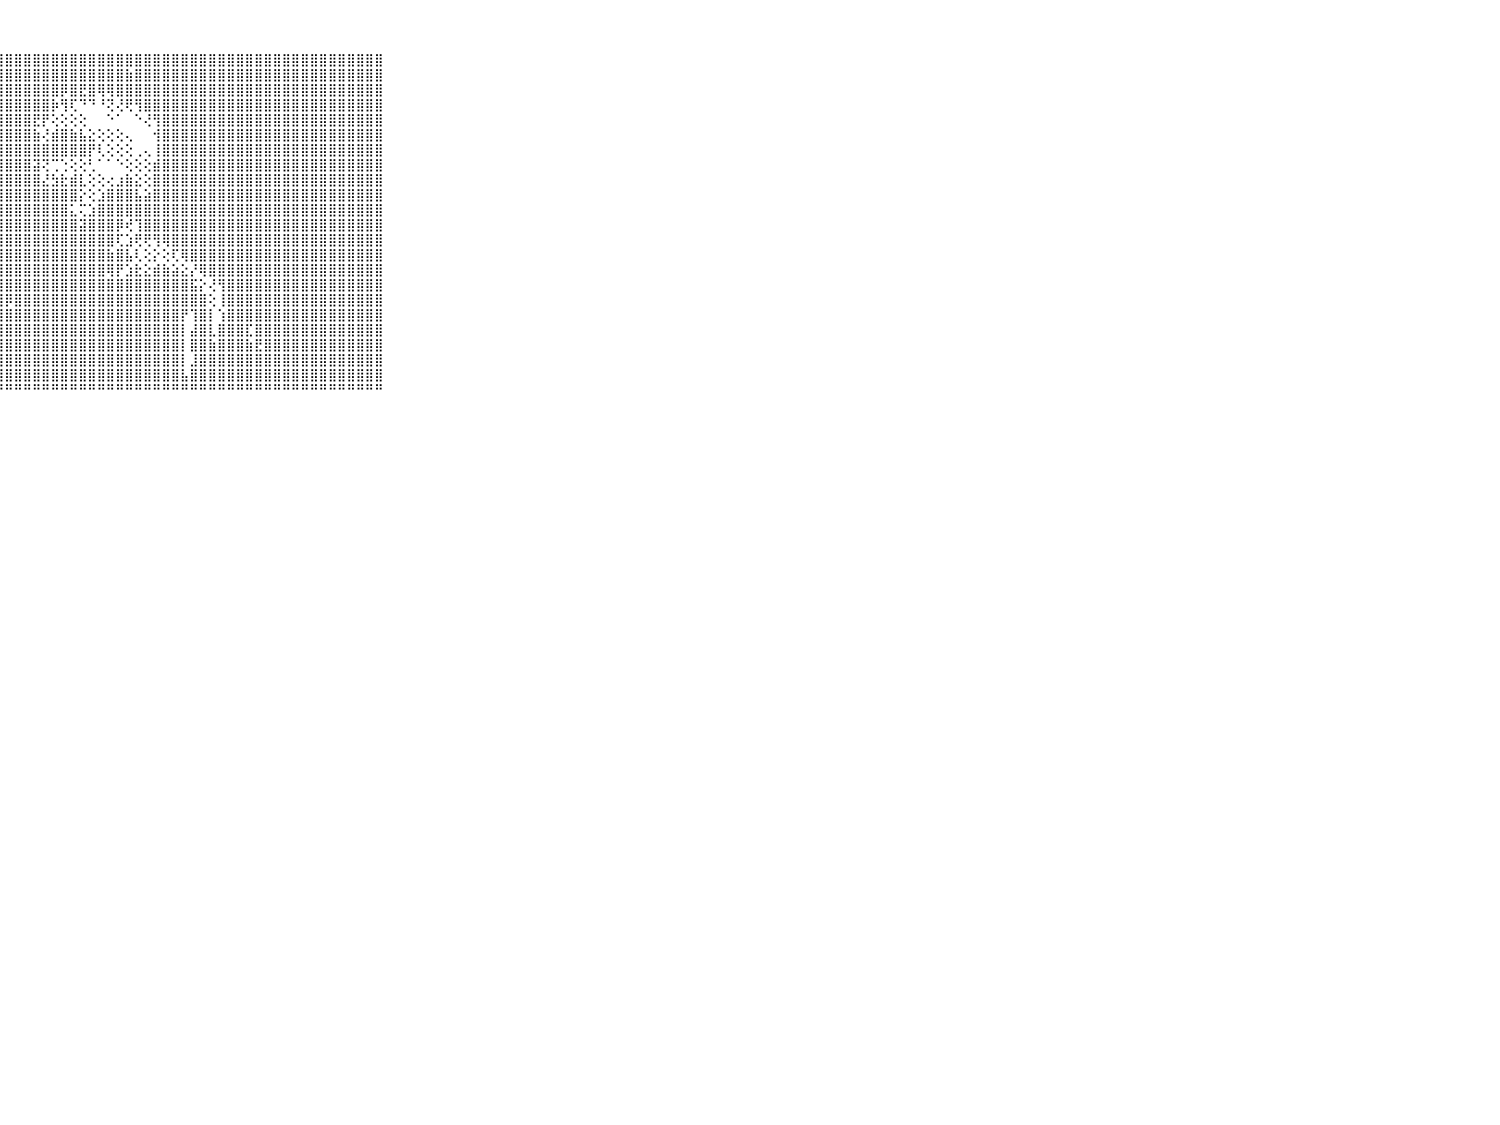

⠀⠀⠀⠀⠀⠀⠀⠀⠀⠀⠀⢕⢜⡽⡳⢽⣗⣟⣞⢻⢱⠁⢜⢕⣿⣿⣿⣿⣿⣿⣿⣿⣿⣿⣿⣿⣿⣿⣿⣿⣿⣿⣿⣿⣿⣿⣿⣿⣿⣿⣿⣿⣿⣿⣿⣿⣿⣿⣿⣿⣿⣿⣿⣿⣿⣿⣿⣿⣿⠀⠀⠀⠀⠀⠀⠀⠀⠀⠀⠀⠀
⠀⠀⠀⠀⠀⠀⠀⠀⠀⠀⠀⢕⢕⢸⡧⢿⢎⢕⡗⣞⠁⢕⢕⢸⣿⣿⣿⣿⣿⣿⣿⣿⣿⣿⣿⣿⣿⣿⣿⣿⣿⣷⣿⣿⣿⣿⣿⣿⣿⣿⣿⣿⣿⣿⣿⣿⣿⣿⣿⣿⣿⣿⣿⣿⣿⣿⣿⣿⣿⠀⠀⠀⠀⠀⠀⠀⠀⠀⠀⠀⠀
⠀⠀⠀⠀⠀⠀⠀⠀⠀⠀⠀⢕⢱⡎⣽⣺⣣⢕⢯⢗⢔⠕⢕⢱⣿⣿⣿⣿⣿⣿⣿⣿⣿⣿⡿⣿⣟⣿⢿⢿⣿⣿⣿⣿⣿⣿⣿⣿⣿⣿⣿⣿⣿⣿⣿⣿⣿⣿⣿⣿⣿⣿⣿⣿⣿⣿⣿⣿⣿⠀⠀⠀⠀⠀⠀⠀⠀⠀⠀⠀⠀
⠀⠀⠀⠀⠀⠀⠀⠀⠀⠀⠀⢕⢱⣜⢗⣏⢳⣕⣕⢷⢕⢀⢕⢕⣿⣿⣿⣿⣿⣿⣿⣿⣿⡷⢻⢏⠙⠙⠘⢝⢜⢟⢻⣿⣿⣿⣿⣿⣿⣿⣿⣿⣿⣿⣿⣿⣿⣿⣿⣿⣿⣿⣿⣿⣿⣿⣿⣿⣿⠀⠀⠀⠀⠀⠀⠀⠀⠀⠀⠀⠀
⠀⠀⠀⠀⠀⠀⠀⠀⠀⠀⠀⢕⣿⣟⣵⣜⡽⣷⣟⡝⢀⠕⡕⢕⣿⣿⣿⣿⣿⣿⣿⣟⡟⢕⢕⢕⢕⠀⠀⠑⠁⠀⠑⢜⢻⣿⣿⣿⣿⣿⣿⣿⣿⣿⣿⣿⣿⣿⣿⣿⣿⣿⣿⣿⣿⣿⣿⣿⣿⠀⠀⠀⠀⠀⠀⠀⠀⠀⠀⠀⠀
⠀⠀⠀⠀⠀⠀⠀⠀⠀⠀⠀⢕⢜⣽⡝⣮⣗⢕⣿⣿⠕⢀⢕⢕⣿⣿⣿⣿⣿⣿⣿⣷⢜⣾⣿⣷⣧⣕⢕⢕⢕⢄⠀⠀⢺⣿⣿⣿⣿⣿⣿⣿⣿⣿⣿⣿⣿⣿⣿⣿⣿⣿⣿⣿⣿⣿⣿⣿⣿⠀⠀⠀⠀⠀⠀⠀⠀⠀⠀⠀⠀
⠀⠀⠀⠀⠀⠀⠀⠀⠀⠀⠀⢕⡕⣿⣳⢱⢞⡽⢻⣟⡄⠕⢕⢜⣿⣿⣿⣿⣿⣿⣿⣿⣿⣿⣿⣿⣿⡟⢇⢕⢕⢕⢀⢄⢸⣿⣿⣿⣿⣿⣿⣿⣿⣿⣿⣿⣿⣿⣿⣿⣿⣿⣿⣿⣿⣿⣿⣿⣿⠀⠀⠀⠀⠀⠀⠀⠀⠀⠀⠀⠀
⠀⠀⠀⠀⠀⠀⠀⠀⠀⠀⠀⢜⢗⢸⢣⢿⢿⣿⣞⣿⢕⢄⢕⢕⣿⣿⣿⣿⣿⣿⣿⣽⢝⢉⢑⢕⢕⢃⠁⠁⠑⢕⢕⢕⣾⣿⣿⣿⣿⣿⣿⣿⣿⣿⣿⣿⣿⣿⣿⣿⣿⣿⣿⣿⣿⣿⣿⣿⣿⠀⠀⠀⠀⠀⠀⠀⠀⠀⠀⠀⠀
⠀⠀⠀⠀⠀⠀⠀⠀⠀⠀⠀⢕⣷⢕⢗⣜⡟⢿⣟⡝⢅⠕⢕⢜⣿⣿⣿⣿⣿⣿⣿⣿⣜⣳⣗⣾⣇⢕⢕⢔⣰⣷⣕⢕⣿⣿⣿⣿⣿⣿⣿⣿⣿⣿⣿⣿⣿⣿⣿⣿⣿⣿⣿⣿⣿⣿⣿⣿⣿⠀⠀⠀⠀⠀⠀⠀⠀⠀⠀⠀⠀
⠀⠀⠀⠀⠀⠀⠀⠀⠀⠀⠀⣸⢟⢕⢕⢣⡼⡜⡿⣿⠕⢄⢕⢕⣻⣿⣿⣿⣿⣿⣿⣿⣿⣿⣿⣿⡕⢕⣱⣿⣿⣿⣧⣵⣿⣿⣿⣿⣿⣿⣿⣿⣿⣿⣿⣿⣿⣿⣿⣿⣿⣿⣿⣿⣿⣿⣿⣿⣿⠀⠀⠀⠀⠀⠀⠀⠀⠀⠀⠀⠀
⠀⠀⠀⠀⠀⠀⠀⠀⠀⠀⠀⢿⢕⢕⢜⣽⣿⣳⡏⡕⢕⠕⢕⢜⢾⣿⣿⣿⣿⣿⣿⣿⣿⣿⣿⣅⢍⣱⣿⣿⣿⣿⣿⣿⣿⣿⣿⣿⣿⣿⣿⣿⣿⣿⣿⣿⣿⣿⣿⣿⣿⣿⣿⣿⣿⣿⣿⣿⣿⠀⠀⠀⠀⠀⠀⠀⠀⠀⠀⠀⠀
⠀⠀⠀⠀⠀⠀⠀⠀⠀⠀⠀⢜⢕⢕⢕⡿⡻⡕⢽⢺⢕⢅⢜⢕⣼⣿⣿⣿⣿⣿⣿⣿⣿⣿⣿⣿⣽⣿⣿⣿⡿⢞⢹⣿⣿⣿⣿⣿⣿⣿⣿⣿⣿⣿⣿⣿⣿⣿⣿⣿⣿⣿⣿⣿⣿⣿⣿⣿⣿⠀⠀⠀⠀⠀⠀⠀⠀⠀⠀⠀⠀
⠀⠀⠀⠀⠀⠀⠀⠀⠀⠀⠀⢕⢕⢕⢕⢕⢇⢸⡜⣿⢕⢕⢕⢜⣿⣿⣿⣿⣿⣿⣿⣿⣿⣿⣿⣿⣿⣿⣿⣿⢏⣱⢟⢟⢻⢿⣿⣿⣿⣿⣿⣿⣿⣿⣿⣿⣿⣿⣿⣿⣿⣿⣿⣿⣿⣿⣿⣿⣿⠀⠀⠀⠀⠀⠀⠀⠀⠀⠀⠀⠀
⠀⠀⠀⠀⠀⠀⠀⠀⠀⠀⠀⢕⢕⢕⢕⢕⢕⢕⢱⢹⠕⢅⢜⢕⣿⣿⣿⣿⣿⣿⣿⣿⣿⣿⣿⣿⣿⣿⣿⣷⣿⣧⢇⢕⡕⢕⢏⢿⣿⣿⣿⣿⣿⣿⣿⣿⣿⣿⣿⣿⣿⣿⣿⣿⣿⣿⣿⣿⣿⠀⠀⠀⠀⠀⠀⠀⠀⠀⠀⠀⠀
⠀⠀⠀⠀⠀⠀⠀⠀⠀⠀⠀⢕⢕⢕⢕⢕⢱⢱⡎⣇⢔⠜⢕⢜⣿⣿⣿⣿⣿⣿⣿⣿⣿⣿⣿⣿⣿⣿⣿⢿⡟⣱⣗⣕⣾⣷⣵⣕⡜⢿⣿⣿⣿⣿⣿⣿⣿⣿⣿⣿⣿⣿⣿⣿⣿⣿⣿⣿⣿⠀⠀⠀⠀⠀⠀⠀⠀⠀⠀⠀⠀
⠀⠀⠀⠀⠀⠀⠀⠀⠀⠀⠀⢕⢕⢕⢱⢕⢝⢱⢱⣱⠑⢔⢜⢕⣾⣿⣿⣿⣿⣿⣿⣿⣿⣿⣿⣿⣿⣿⣿⣿⣿⣿⣿⣿⣿⣿⣿⣿⣯⡕⢜⢻⣿⣿⣿⣿⣿⣿⣿⣿⣿⣿⣿⣿⣿⣿⣿⣿⣿⠀⠀⠀⠀⠀⠀⠀⠀⠀⠀⠀⠀
⠀⠀⠀⠀⠀⠀⠀⠀⠀⠀⠀⢕⢕⢕⢕⢇⡱⢹⢼⡿⢔⢕⢕⢜⣿⣿⣿⣿⡿⣿⣿⣿⣿⣿⣿⣿⣿⣿⣿⣿⣿⣿⣿⣿⣿⣿⣿⣿⣿⣿⢕⢸⣿⣿⣿⣿⣿⣿⣿⣿⣿⣿⣿⣿⣿⣿⣿⣿⣿⠀⠀⠀⠀⠀⠀⠀⠀⠀⠀⠀⠀
⠀⠀⠀⠀⠀⠀⠀⠀⠀⠀⠀⢕⢕⢱⢜⡕⡇⢟⢸⣸⠑⢔⢜⢕⣿⣿⣿⣿⣿⣿⣿⣿⣿⣿⣿⣿⣿⣿⣿⣿⣿⣿⣿⣿⣿⣿⣿⡟⢹⣿⡇⢱⣿⣿⣿⣿⣿⣿⣿⣿⣿⣿⣿⣿⣿⣿⣿⣿⣿⠀⠀⠀⠀⠀⠀⠀⠀⠀⠀⠀⠀
⠀⠀⠀⠀⠀⠀⠀⠀⠀⠀⠀⢕⢕⢕⢕⢇⢜⡪⢇⡧⢔⠕⢕⢕⣯⣿⣿⣿⣿⣿⣿⣿⣿⣿⣿⣿⣿⣿⣿⣿⣿⣿⣿⣿⣿⣿⣿⡇⣼⣿⣇⣿⣿⣿⣏⣿⣿⣿⣿⣿⣿⣿⣿⣿⣿⣿⣿⣿⣿⠀⠀⠀⠀⠀⠀⠀⠀⠀⠀⠀⠀
⠀⠀⠀⠀⠀⠀⠀⠀⠀⠀⠀⢕⢕⢕⢕⢕⢜⢕⡞⣼⠑⢕⢕⢕⣼⣿⣿⣿⣿⣿⣿⣿⣿⣿⣿⣿⣿⣿⣿⣿⣿⣿⣿⣿⣿⣿⣿⡇⣿⣿⣷⣿⣿⣿⣷⣟⣿⣿⣿⣿⣿⣿⣿⣿⣿⣿⣿⣿⣿⠀⠀⠀⠀⠀⠀⠀⠀⠀⠀⠀⠀
⠀⠀⠀⠀⠀⠀⠀⠀⠀⠀⠀⢕⢕⢕⢕⢕⢕⢕⢣⡇⢔⢑⢕⢕⣮⣾⣽⣿⣿⣿⣿⣿⣿⣿⣿⣿⣿⣿⣿⣿⣿⣿⣿⣿⣿⣿⣿⡇⣸⣿⣿⣿⣿⣿⣿⣿⣿⣿⣿⣿⣿⣿⣿⣿⣿⣿⣿⣿⣿⠀⠀⠀⠀⠀⠀⠀⠀⠀⠀⠀⠀
⠀⠀⠀⠀⠀⠀⠀⠀⠀⠀⠀⢜⢕⢕⢕⢕⢕⢕⢕⡸⠑⢕⢕⢕⣻⣯⣿⣿⣿⣿⣿⣿⣿⣿⣿⣿⣿⣿⣿⣿⣿⣿⣿⣿⣿⣿⣿⣧⣿⣿⣿⣿⣿⣿⣿⣿⣿⣿⣿⣿⣿⣿⣿⣿⣿⣿⣿⣿⣿⠀⠀⠀⠀⠀⠀⠀⠀⠀⠀⠀⠀
⠀⠀⠀⠀⠀⠀⠀⠀⠀⠀⠀⠑⠑⠑⠑⠑⠑⠑⠑⠃⠐⠑⠑⠑⠛⠛⠛⠛⠛⠛⠛⠛⠛⠛⠛⠛⠛⠛⠛⠛⠛⠛⠛⠛⠛⠛⠛⠛⠛⠛⠛⠛⠛⠛⠛⠛⠛⠛⠛⠛⠛⠛⠛⠛⠛⠛⠛⠛⠛⠀⠀⠀⠀⠀⠀⠀⠀⠀⠀⠀⠀